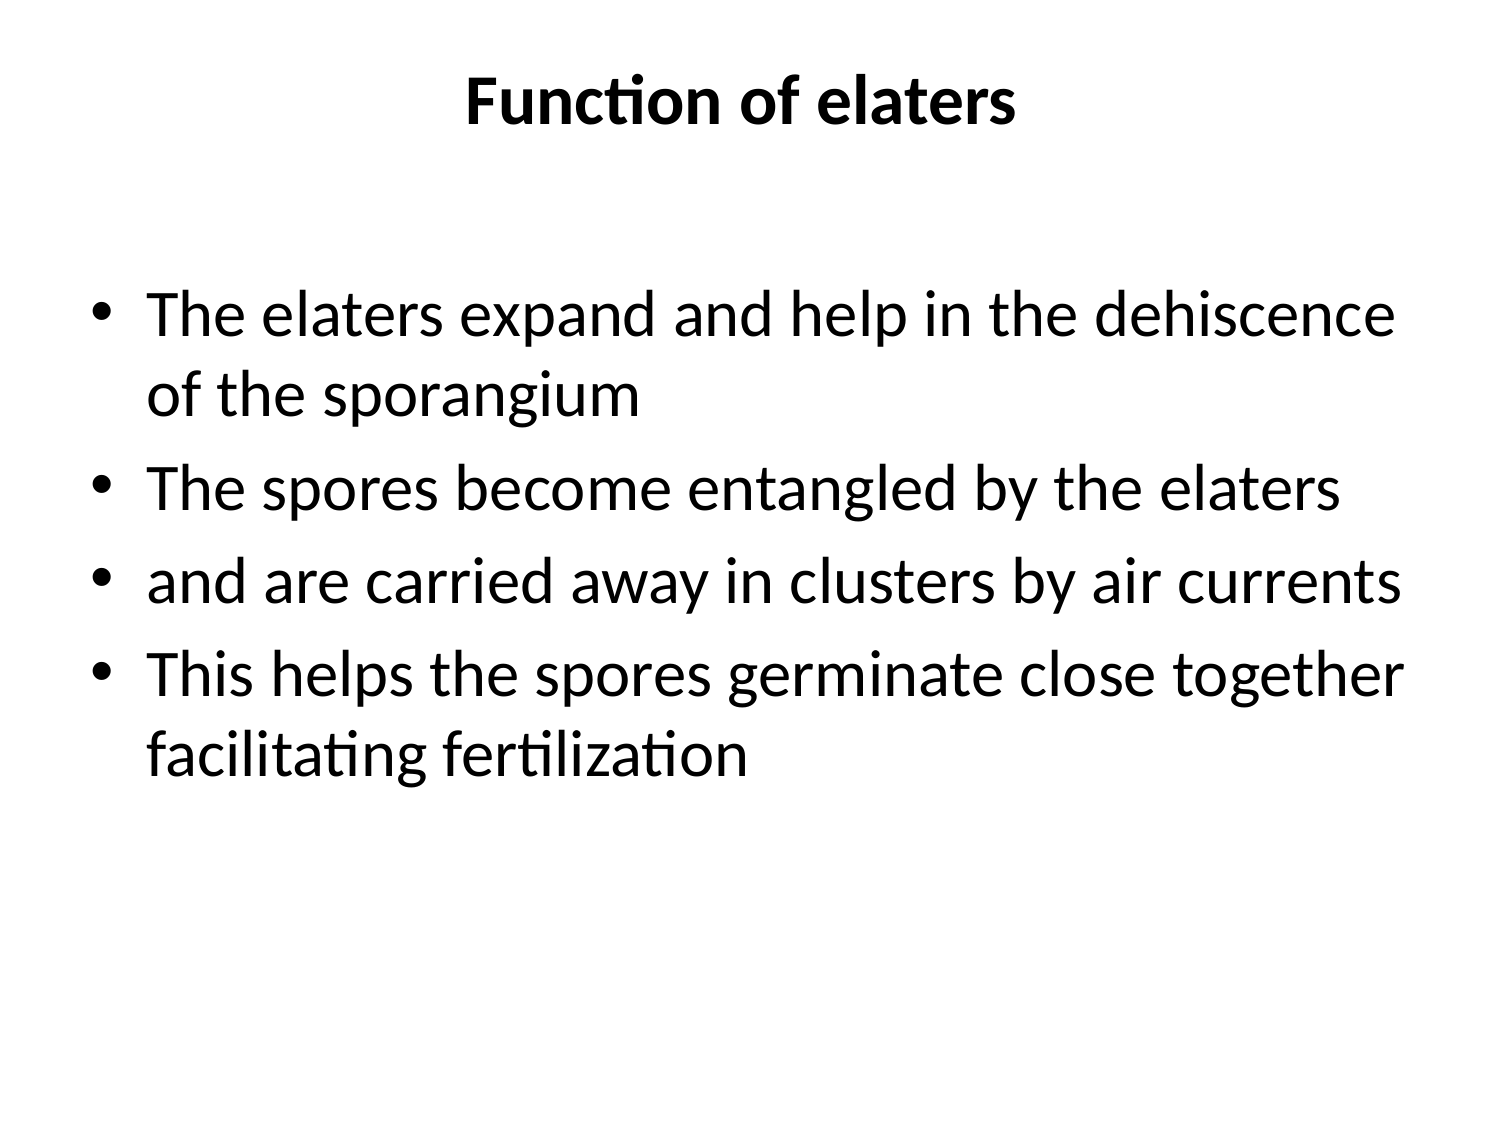

# Function of elaters
The elaters expand and help in the dehiscence of the sporangium
The spores become entangled by the elaters
and are carried away in clusters by air currents
This helps the spores germinate close together facilitating fertilization